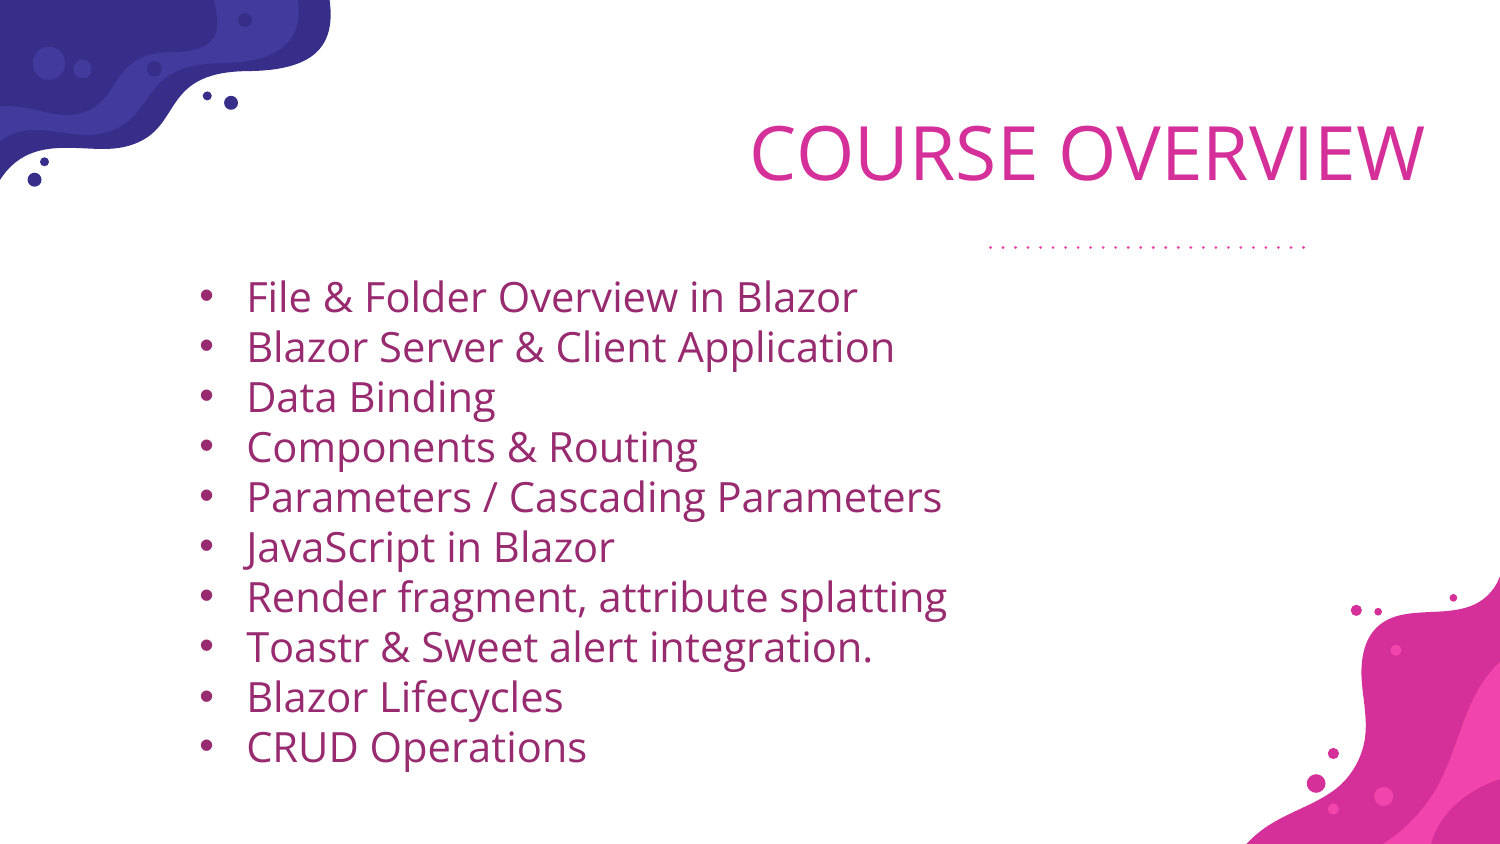

# COURSE OVERVIEW
File & Folder Overview in Blazor
Blazor Server & Client Application
Data Binding
Components & Routing
Parameters / Cascading Parameters
JavaScript in Blazor
Render fragment, attribute splatting
Toastr & Sweet alert integration.
Blazor Lifecycles
CRUD Operations